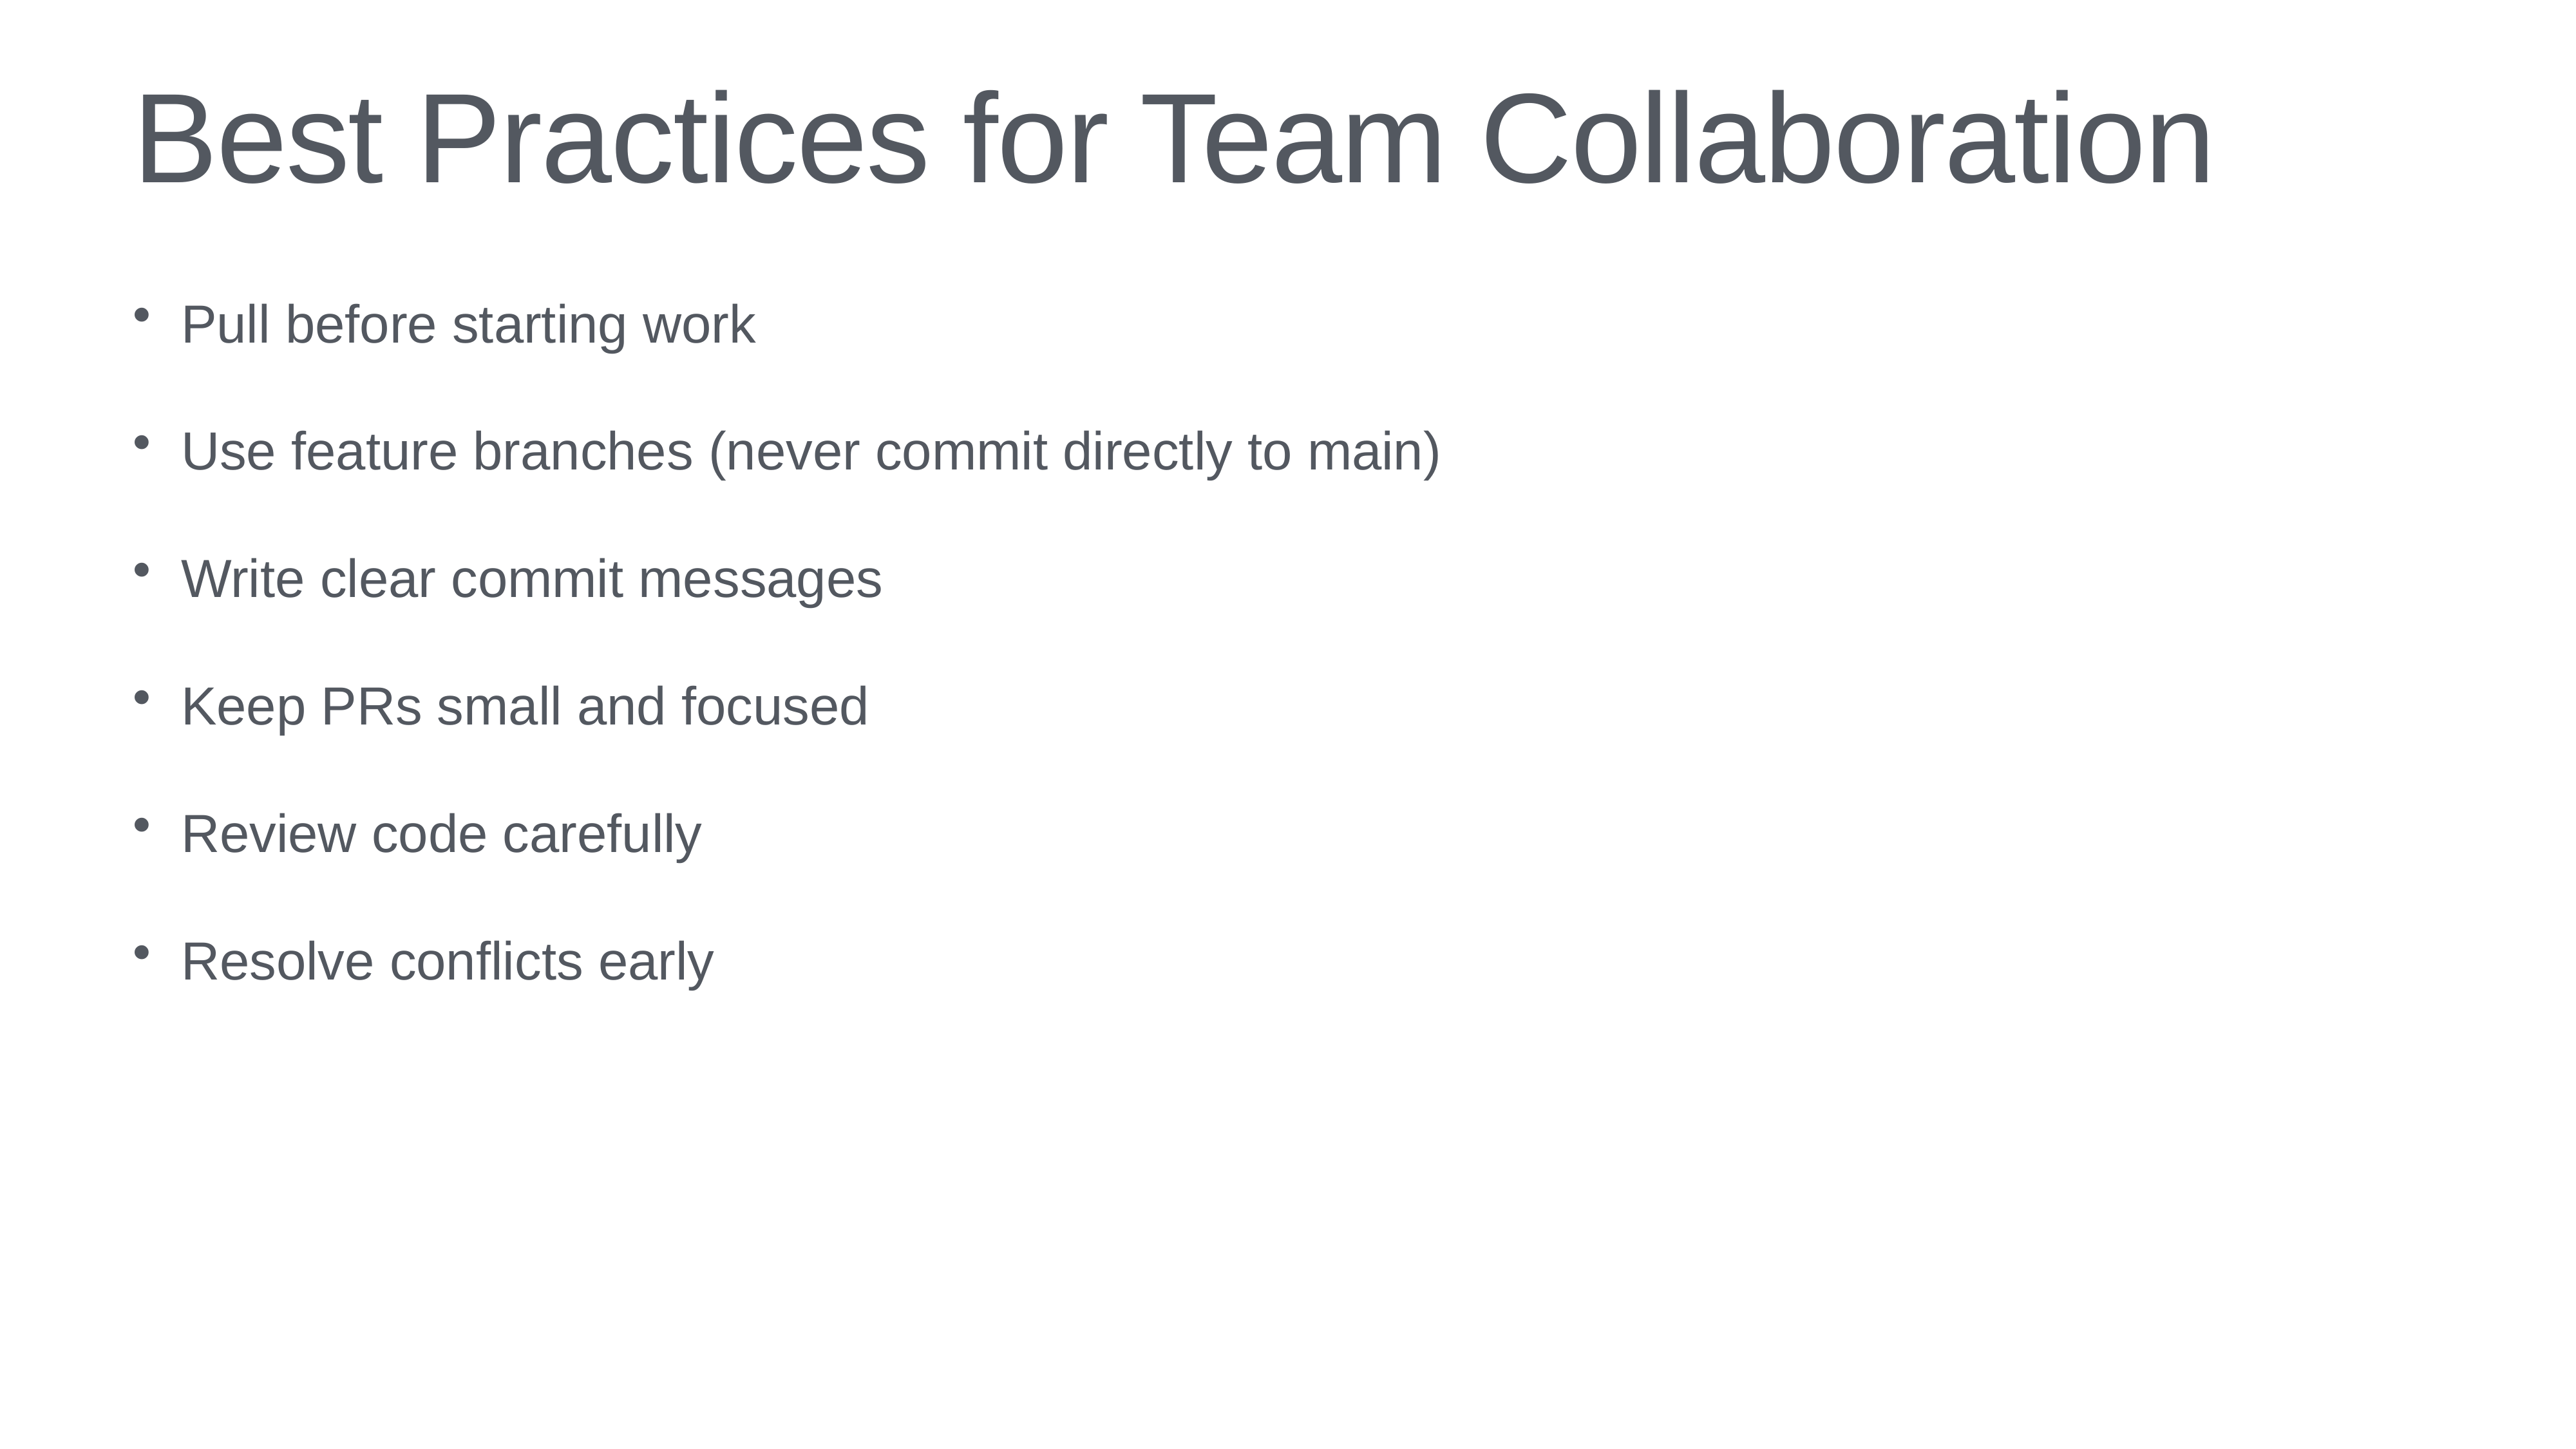

# Best Practices for Team Collaboration
Pull before starting work
Use feature branches (never commit directly to main)
Write clear commit messages
Keep PRs small and focused
Review code carefully
Resolve conflicts early